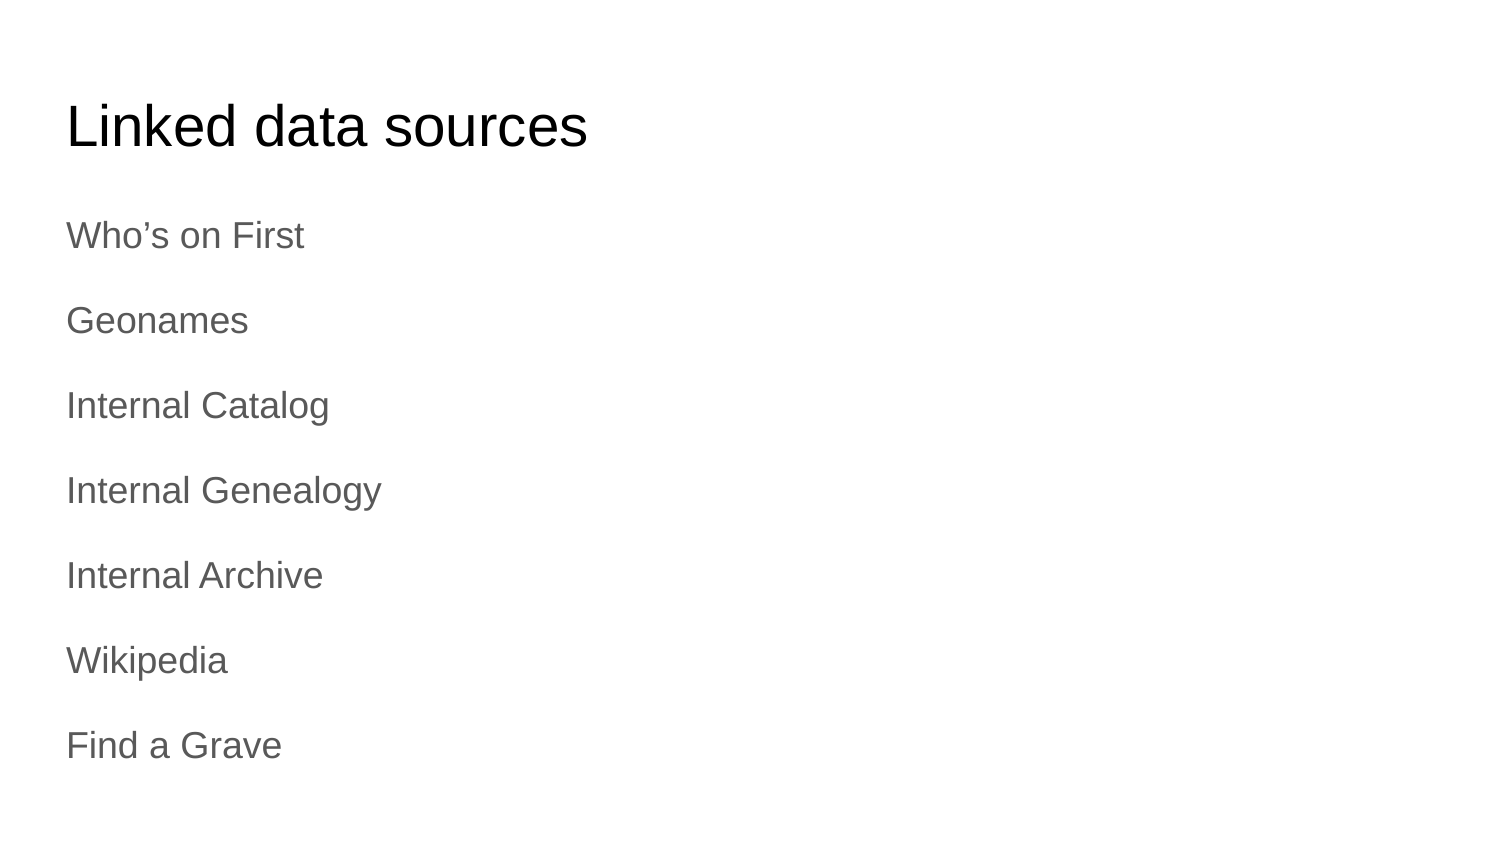

# Linked data sources
Who’s on First
Geonames
Internal Catalog
Internal Genealogy
Internal Archive
Wikipedia
Find a Grave